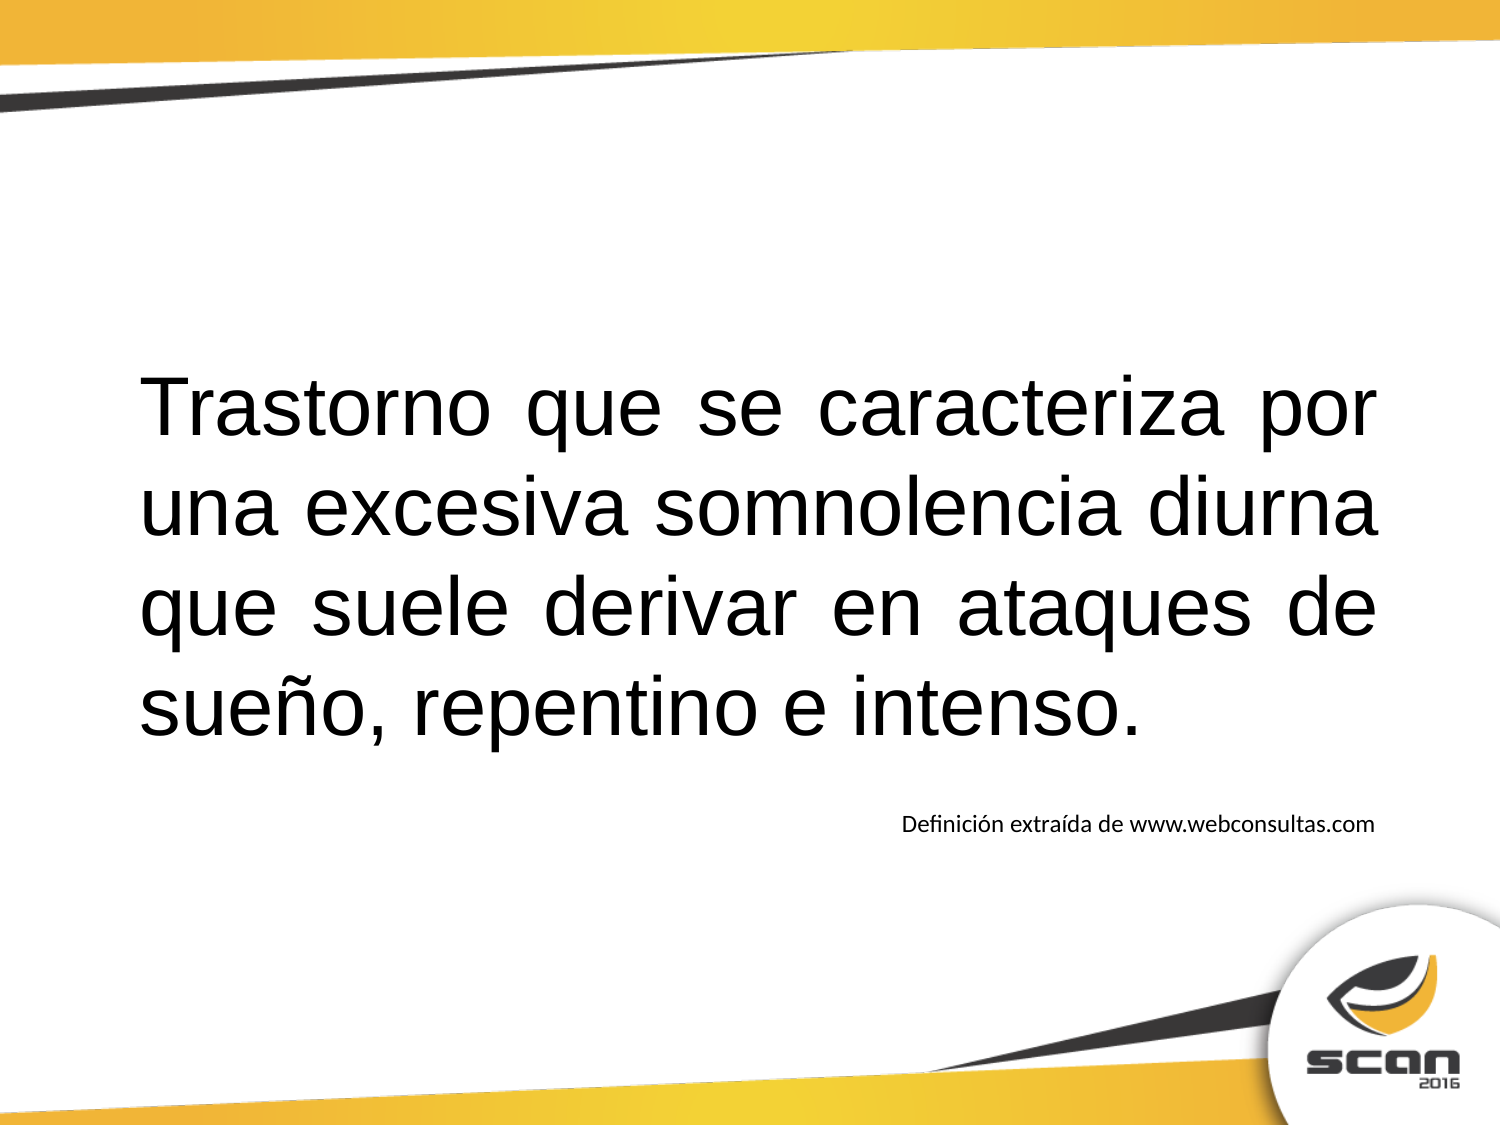

Trastorno que se caracteriza por una excesiva somnolencia diurna que suele derivar en ataques de sueño, repentino e intenso.
Definición extraída de www.webconsultas.com